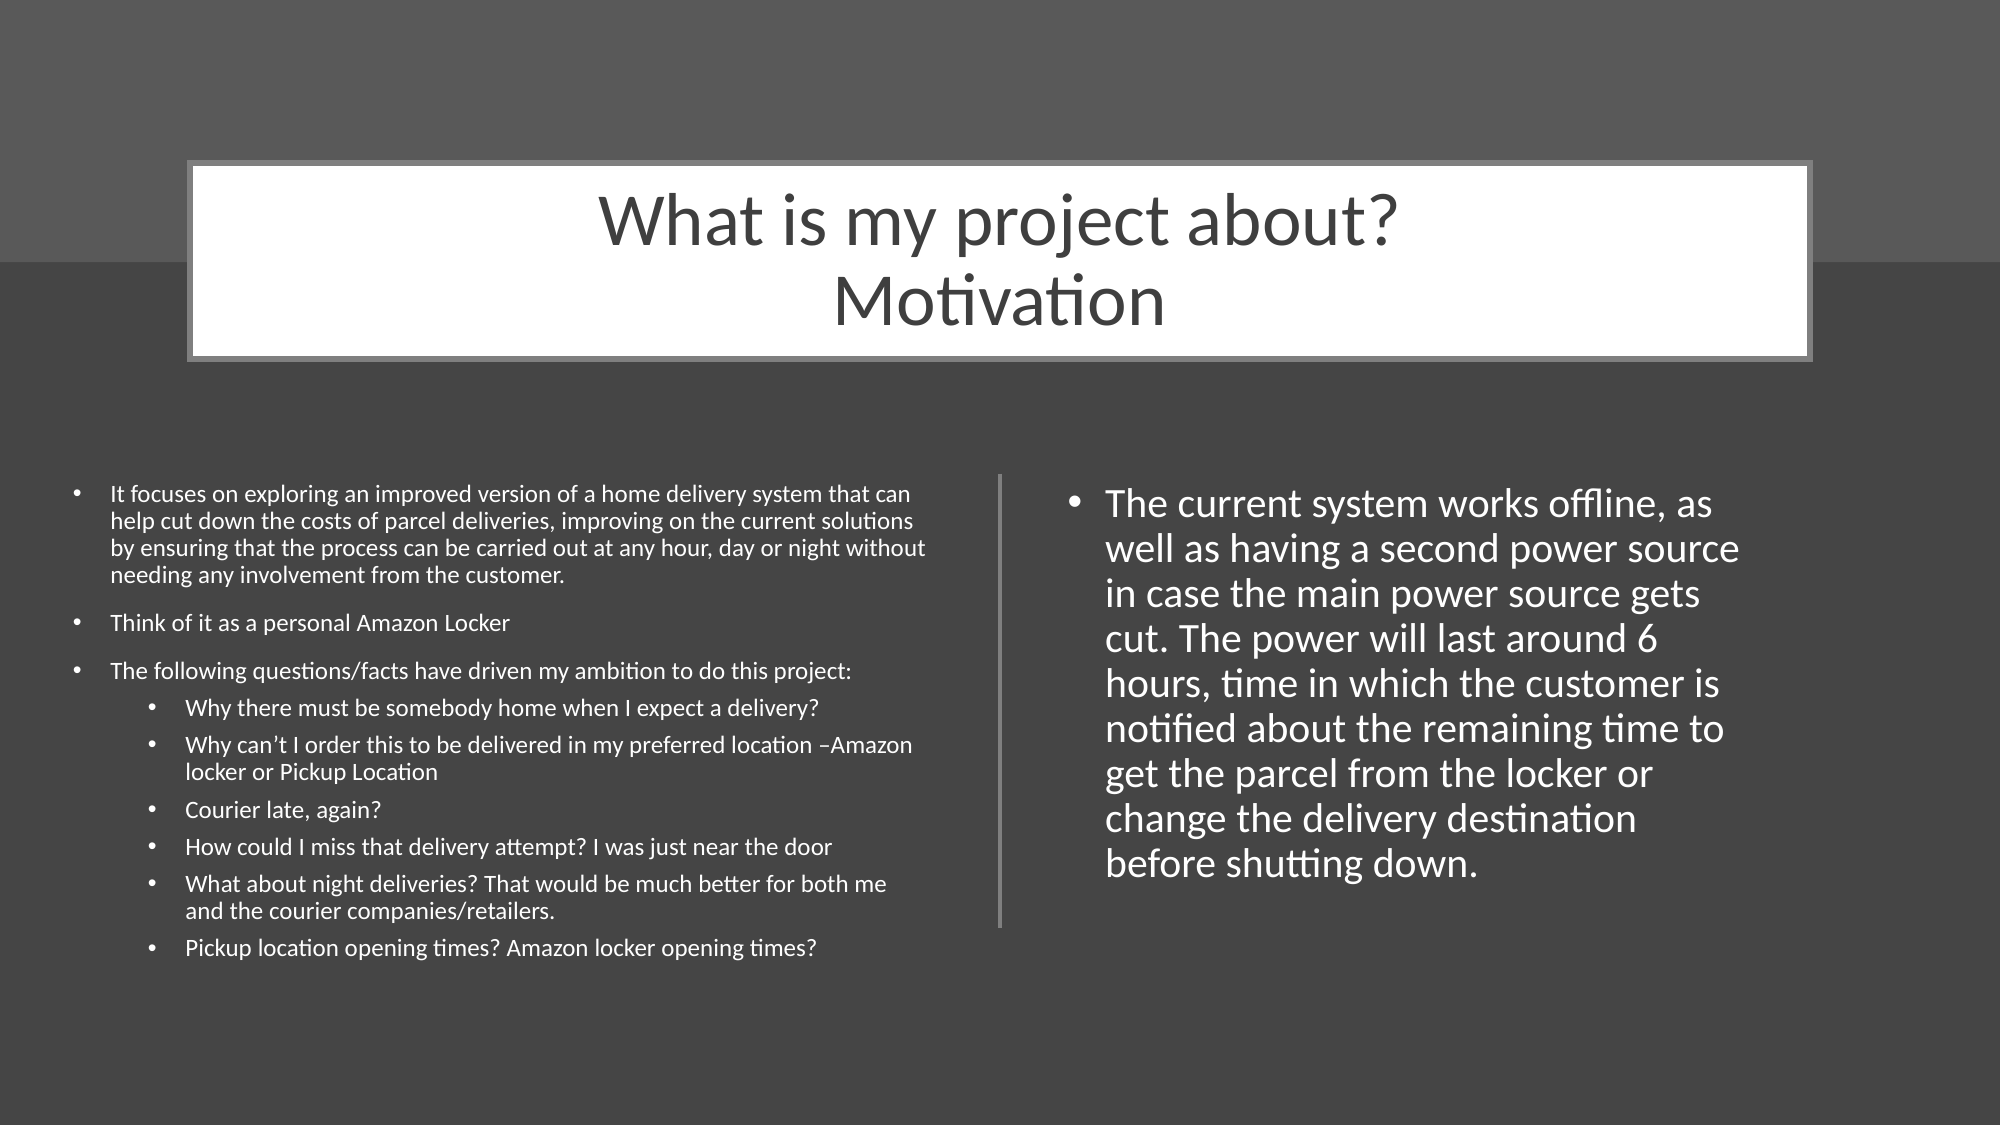

# What is my project about? Motivation
It focuses on exploring an improved version of a home delivery system that can help cut down the costs of parcel deliveries, improving on the current solutions by ensuring that the process can be carried out at any hour, day or night without needing any involvement from the customer.
Think of it as a personal Amazon Locker
The following questions/facts have driven my ambition to do this project:
Why there must be somebody home when I expect a delivery?
Why can’t I order this to be delivered in my preferred location –Amazon locker or Pickup Location
Courier late, again?
How could I miss that delivery attempt? I was just near the door
What about night deliveries? That would be much better for both me and the courier companies/retailers.
Pickup location opening times? Amazon locker opening times?

The current system works offline, as well as having a second power source in case the main power source gets cut. The power will last around 6 hours, time in which the customer is notified about the remaining time to get the parcel from the locker or change the delivery destination before shutting down.